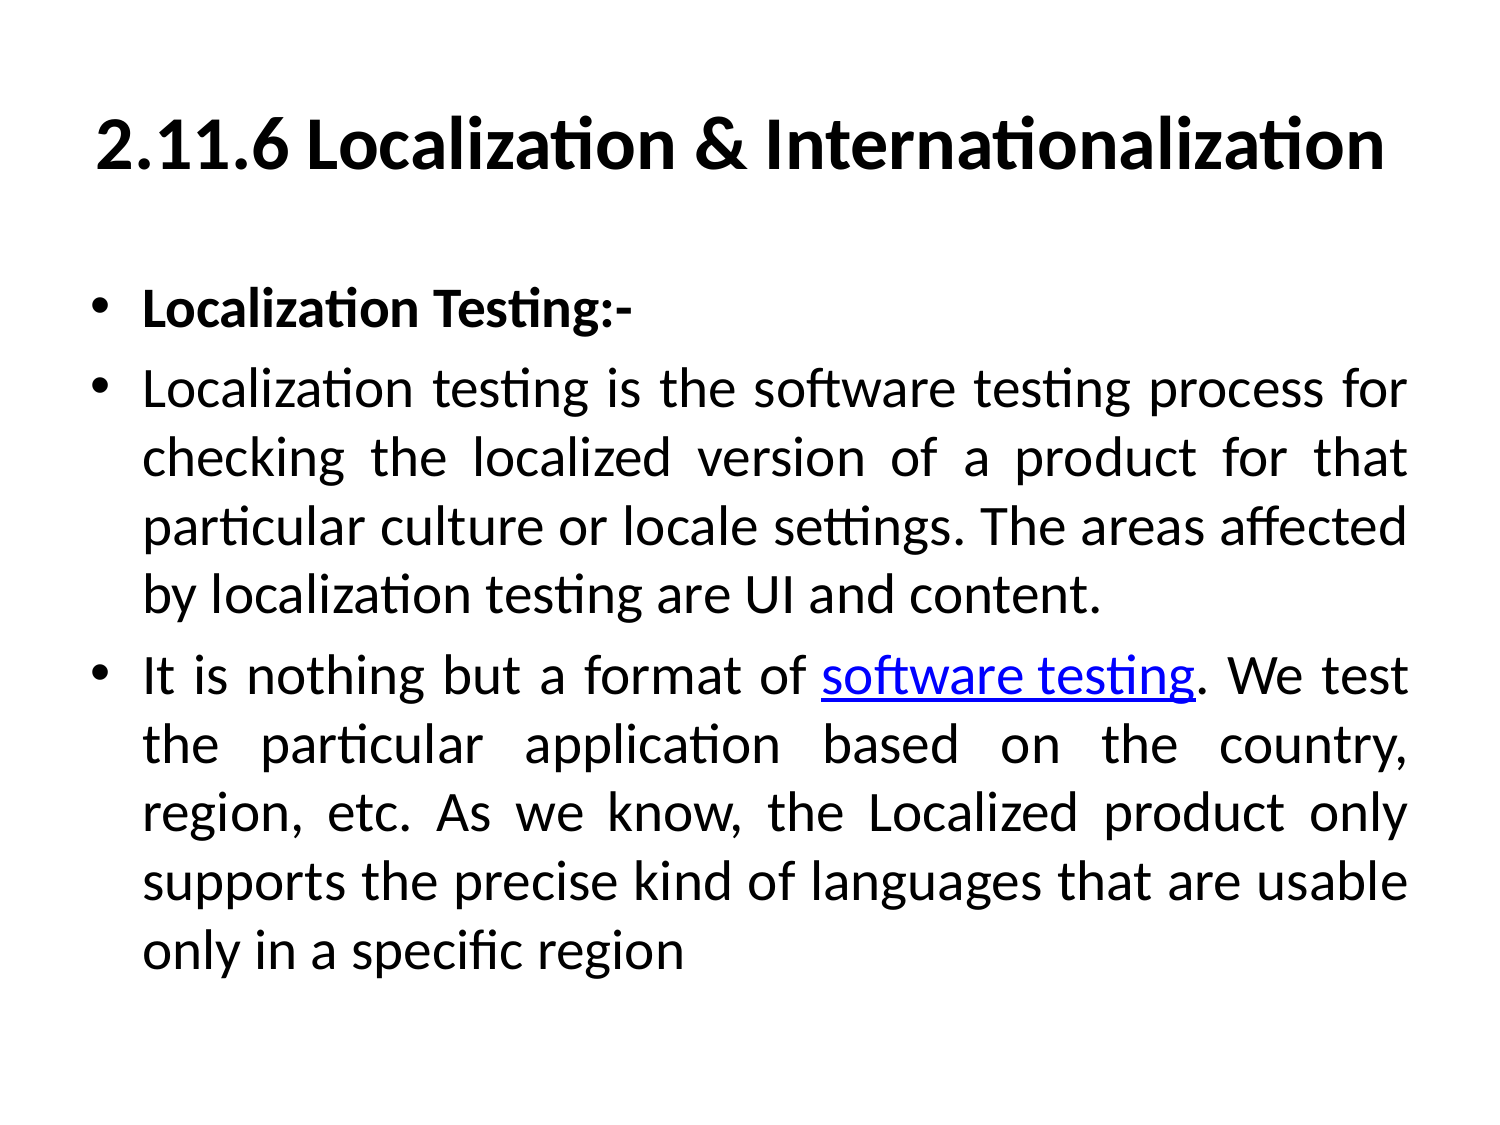

# 2.11.6 Localization & Internationalization
Localization Testing:-
Localization testing is the software testing process for checking the localized version of a product for that particular culture or locale settings. The areas affected by localization testing are UI and content.
It is nothing but a format of software testing. We test the particular application based on the country, region, etc. As we know, the Localized product only supports the precise kind of languages that are usable only in a specific region